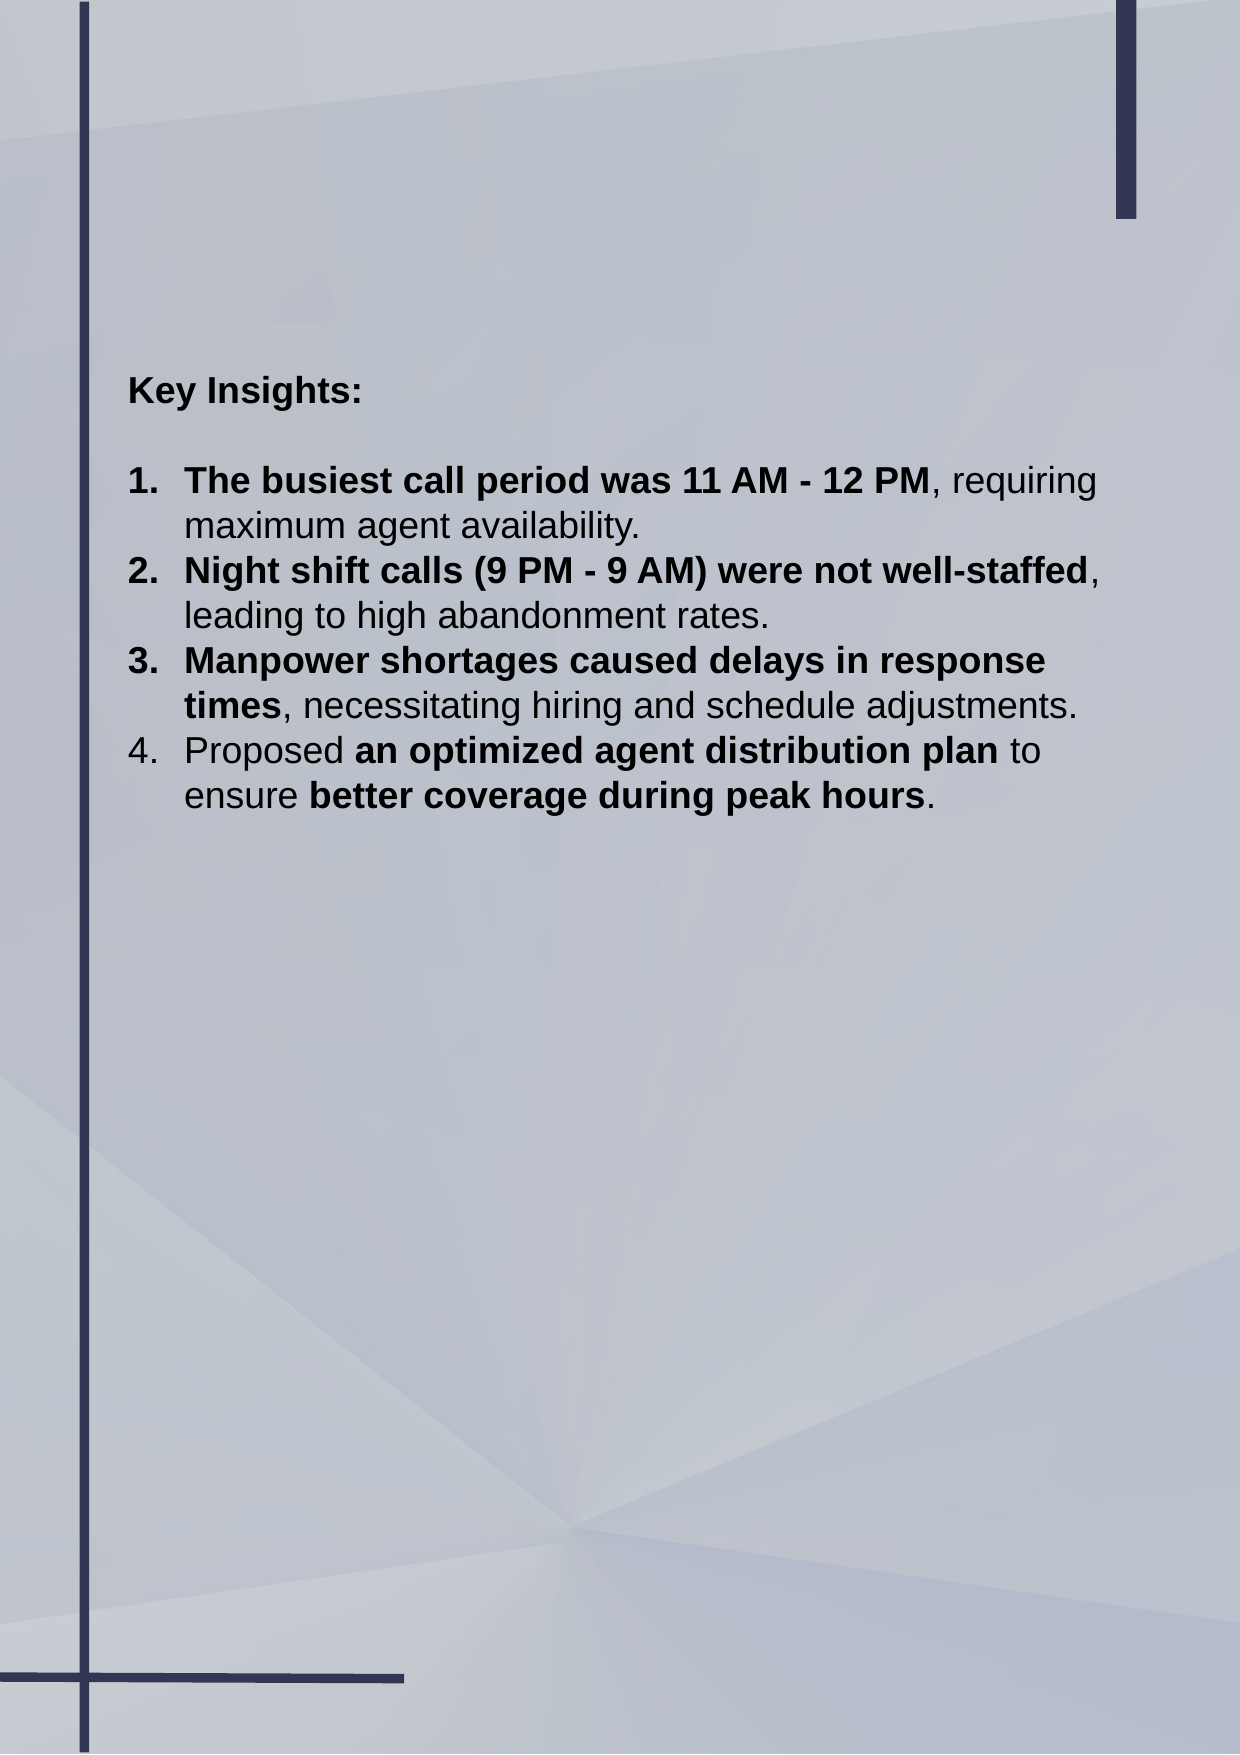

Key Insights:

The busiest call period was 11 AM - 12 PM, requiring maximum agent availability.
Night shift calls (9 PM - 9 AM) were not well-staffed, leading to high abandonment rates.
Manpower shortages caused delays in response times, necessitating hiring and schedule adjustments.
Proposed an optimized agent distribution plan to ensure better coverage during peak hours.